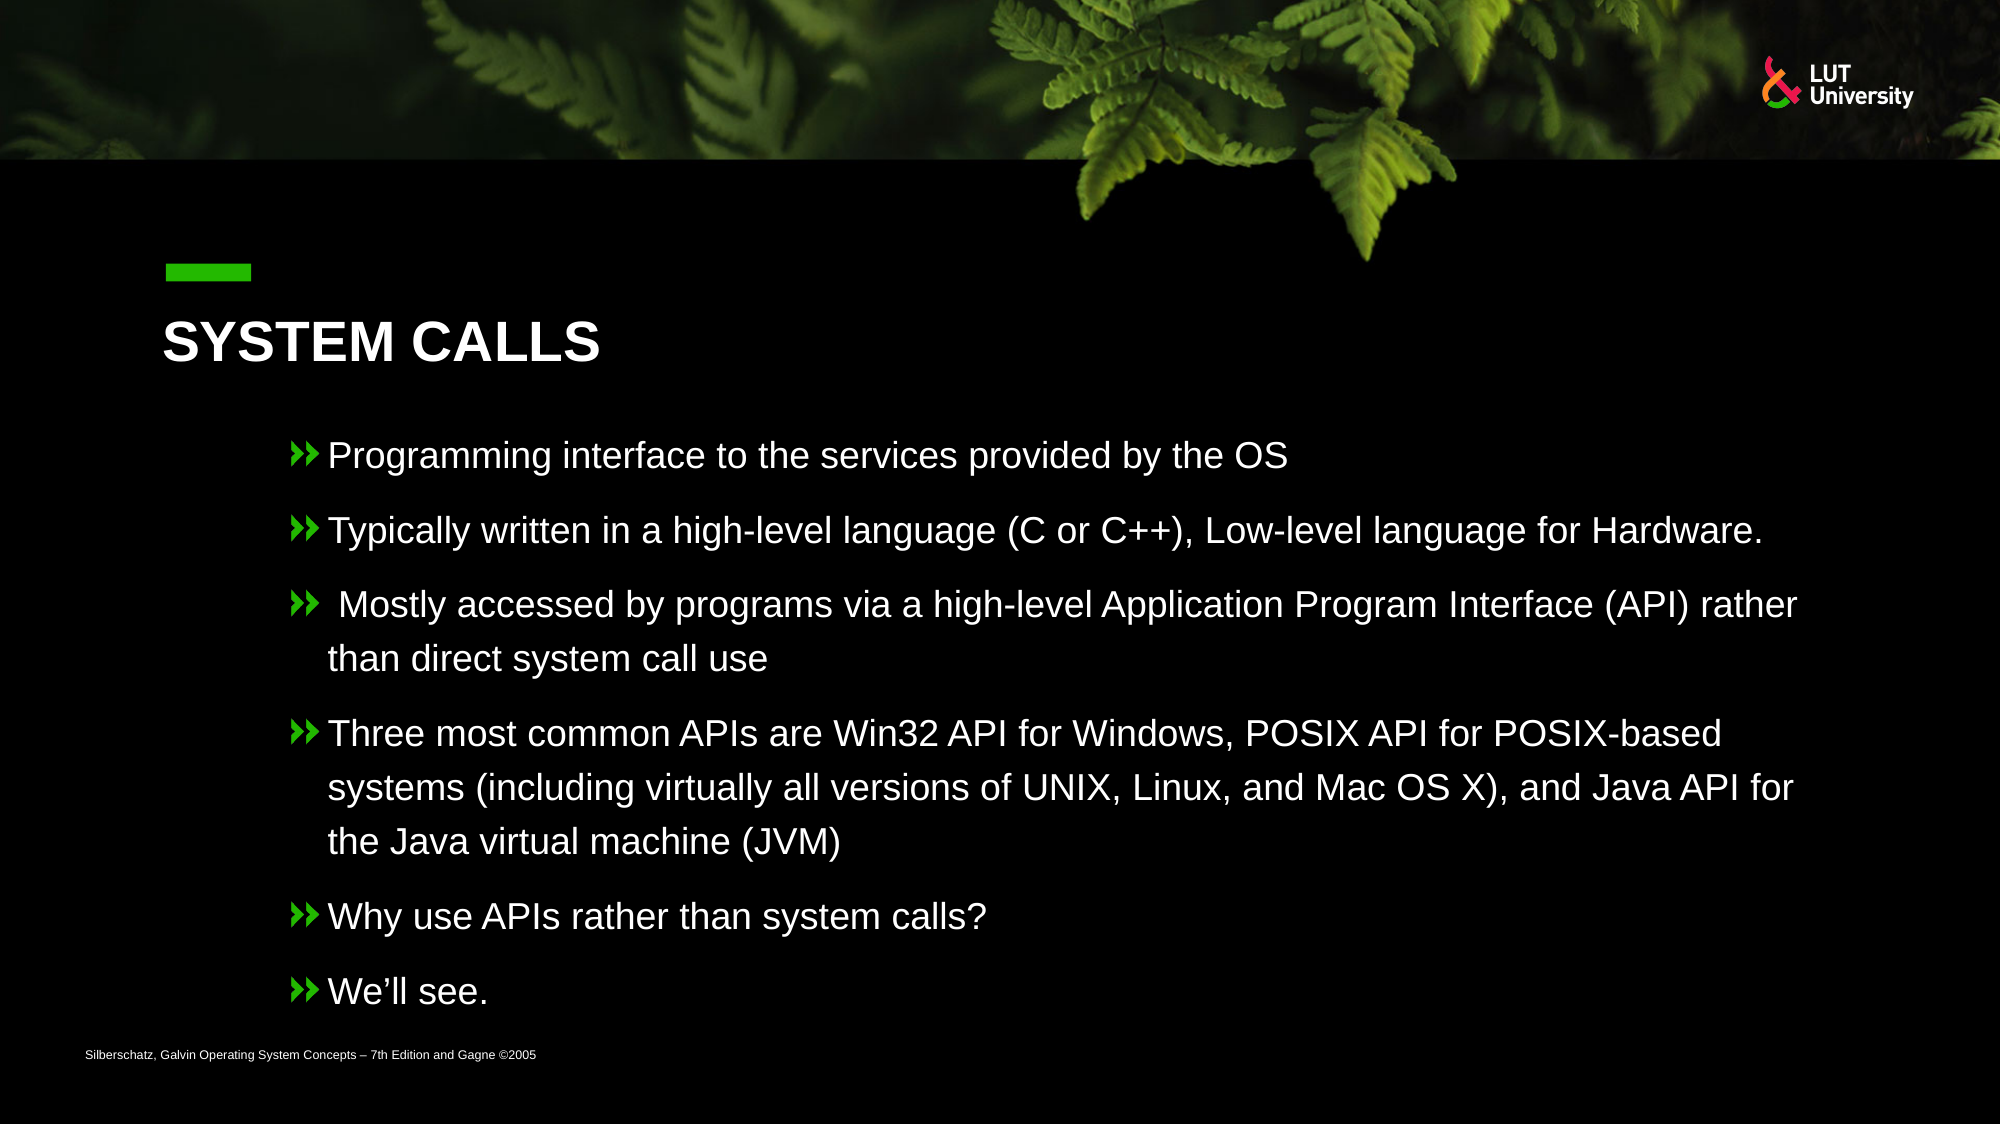

# System Calls
Programming interface to the services provided by the OS
Typically written in a high-level language (C or C++), Low-level language for Hardware.
 Mostly accessed by programs via a high-level Application Program Interface (API) rather than direct system call use
Three most common APIs are Win32 API for Windows, POSIX API for POSIX-based systems (including virtually all versions of UNIX, Linux, and Mac OS X), and Java API for the Java virtual machine (JVM)
Why use APIs rather than system calls?
We’ll see.
Silberschatz, Galvin Operating System Concepts – 7th Edition and Gagne ©2005